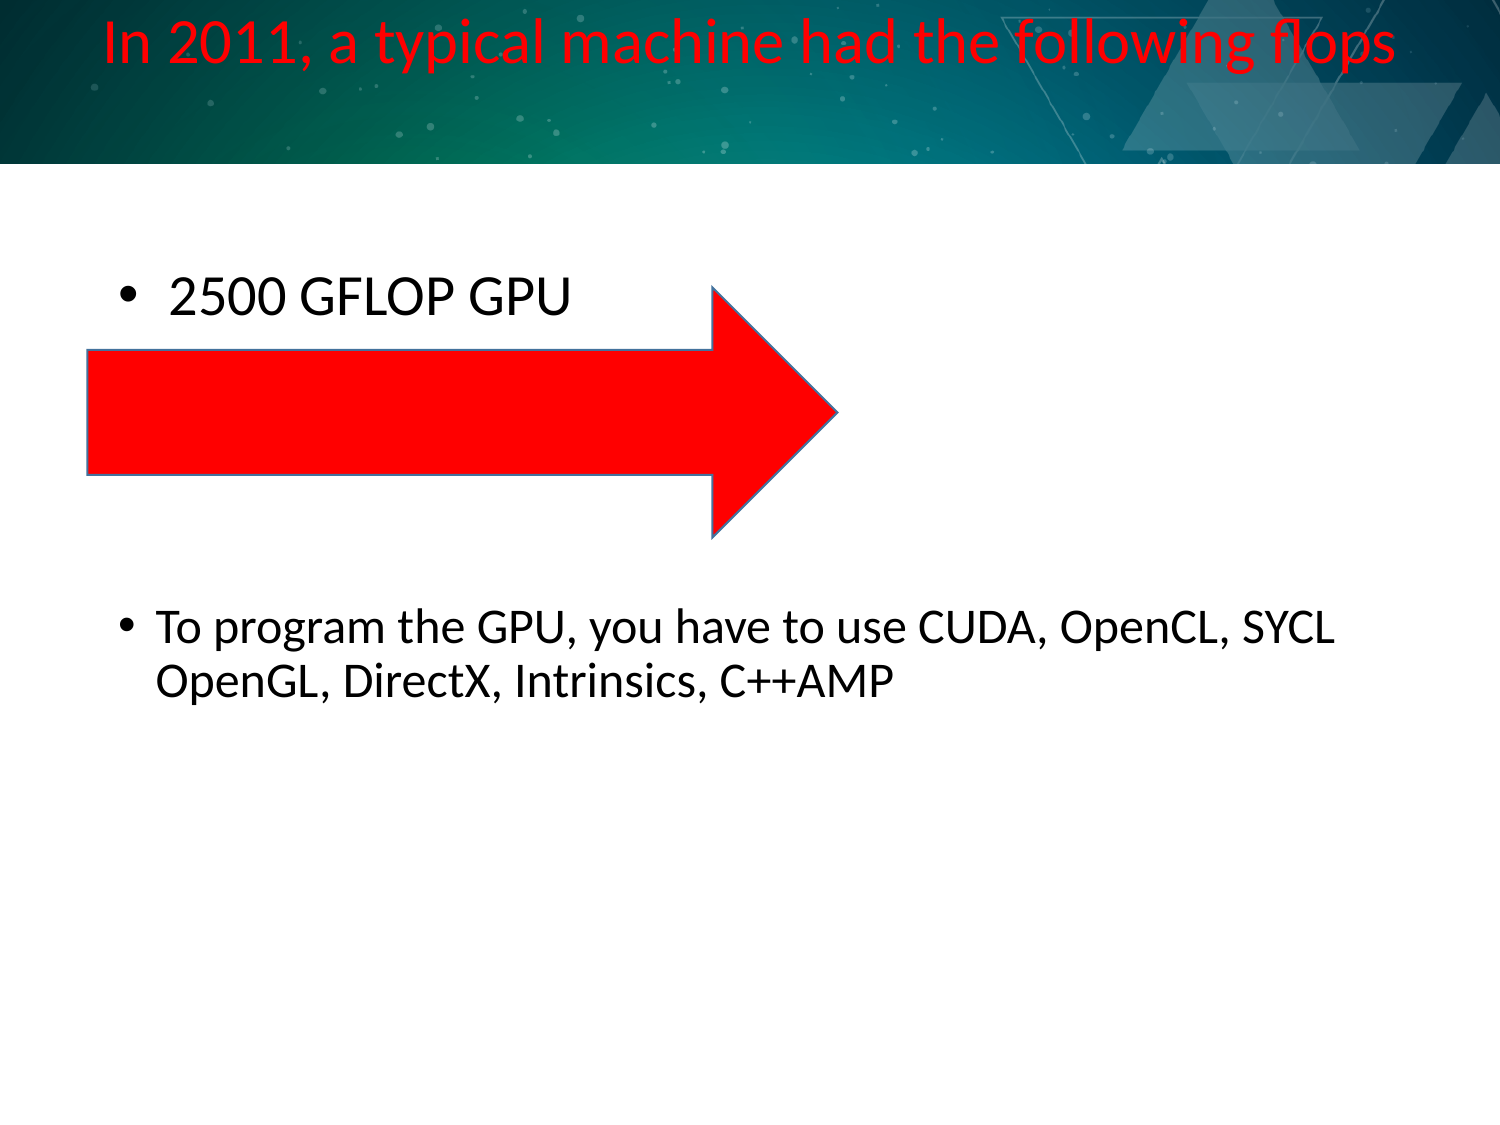

# In 2011, a typical machine had the following flops
 2500 GFLOP GPU

To program the GPU, you have to use CUDA, OpenCL, SYCL OpenGL, DirectX, Intrinsics, C++AMP